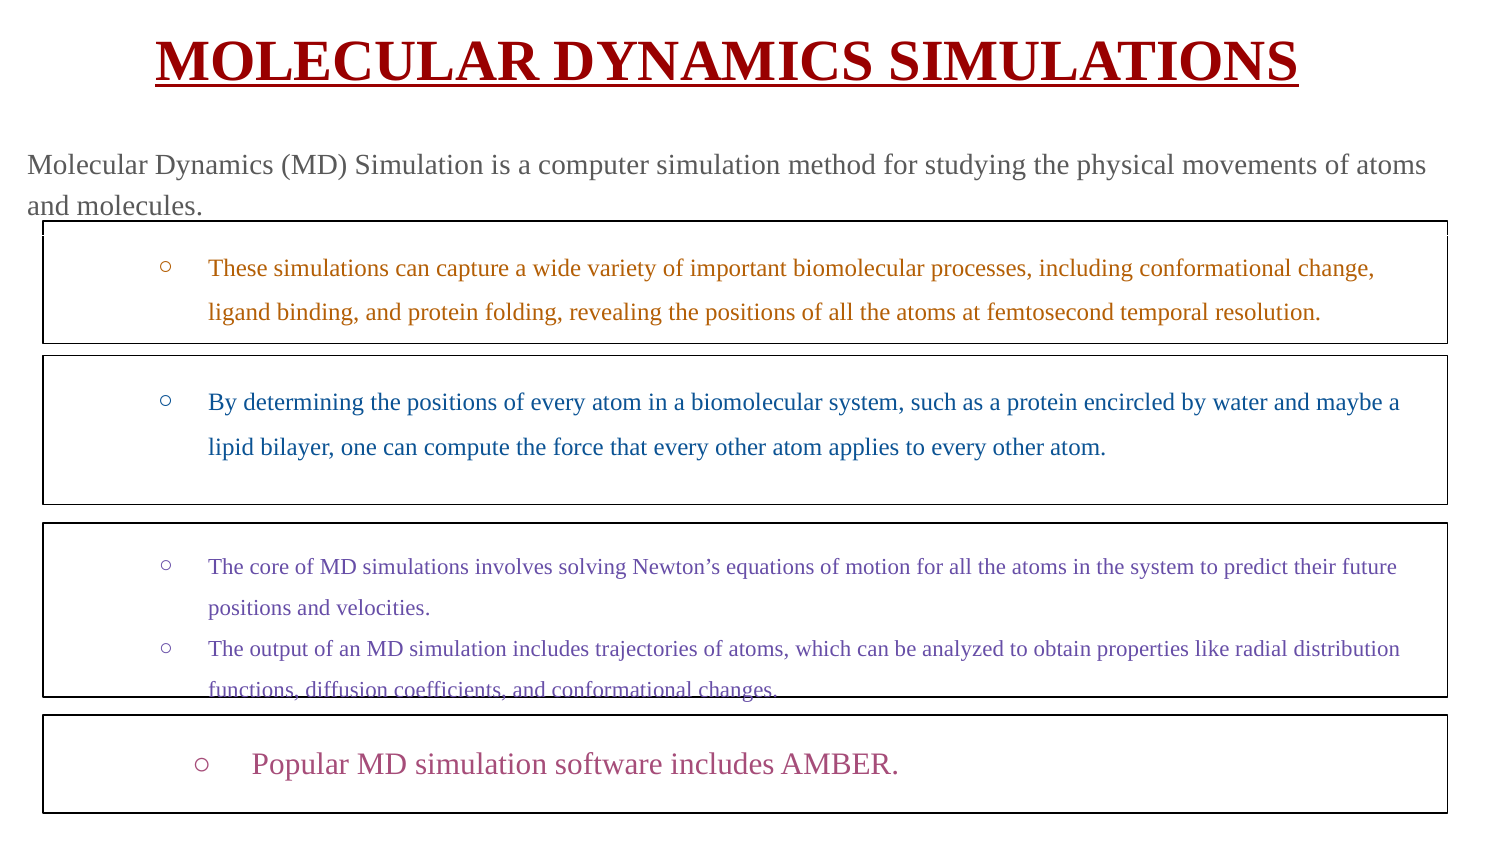

# MOLECULAR DYNAMICS SIMULATIONS
Molecular Dynamics (MD) Simulation is a computer simulation method for studying the physical movements of atoms and molecules.
These simulations can capture a wide variety of important biomolecular processes, including conformational change, ligand binding, and protein folding, revealing the positions of all the atoms at femtosecond temporal resolution.
By determining the positions of every atom in a biomolecular system, such as a protein encircled by water and maybe a lipid bilayer, one can compute the force that every other atom applies to every other atom.

The core of MD simulations involves solving Newton’s equations of motion for all the atoms in the system to predict their future positions and velocities.
The output of an MD simulation includes trajectories of atoms, which can be analyzed to obtain properties like radial distribution functions, diffusion coefficients, and conformational changes.
Popular MD simulation software includes AMBER.